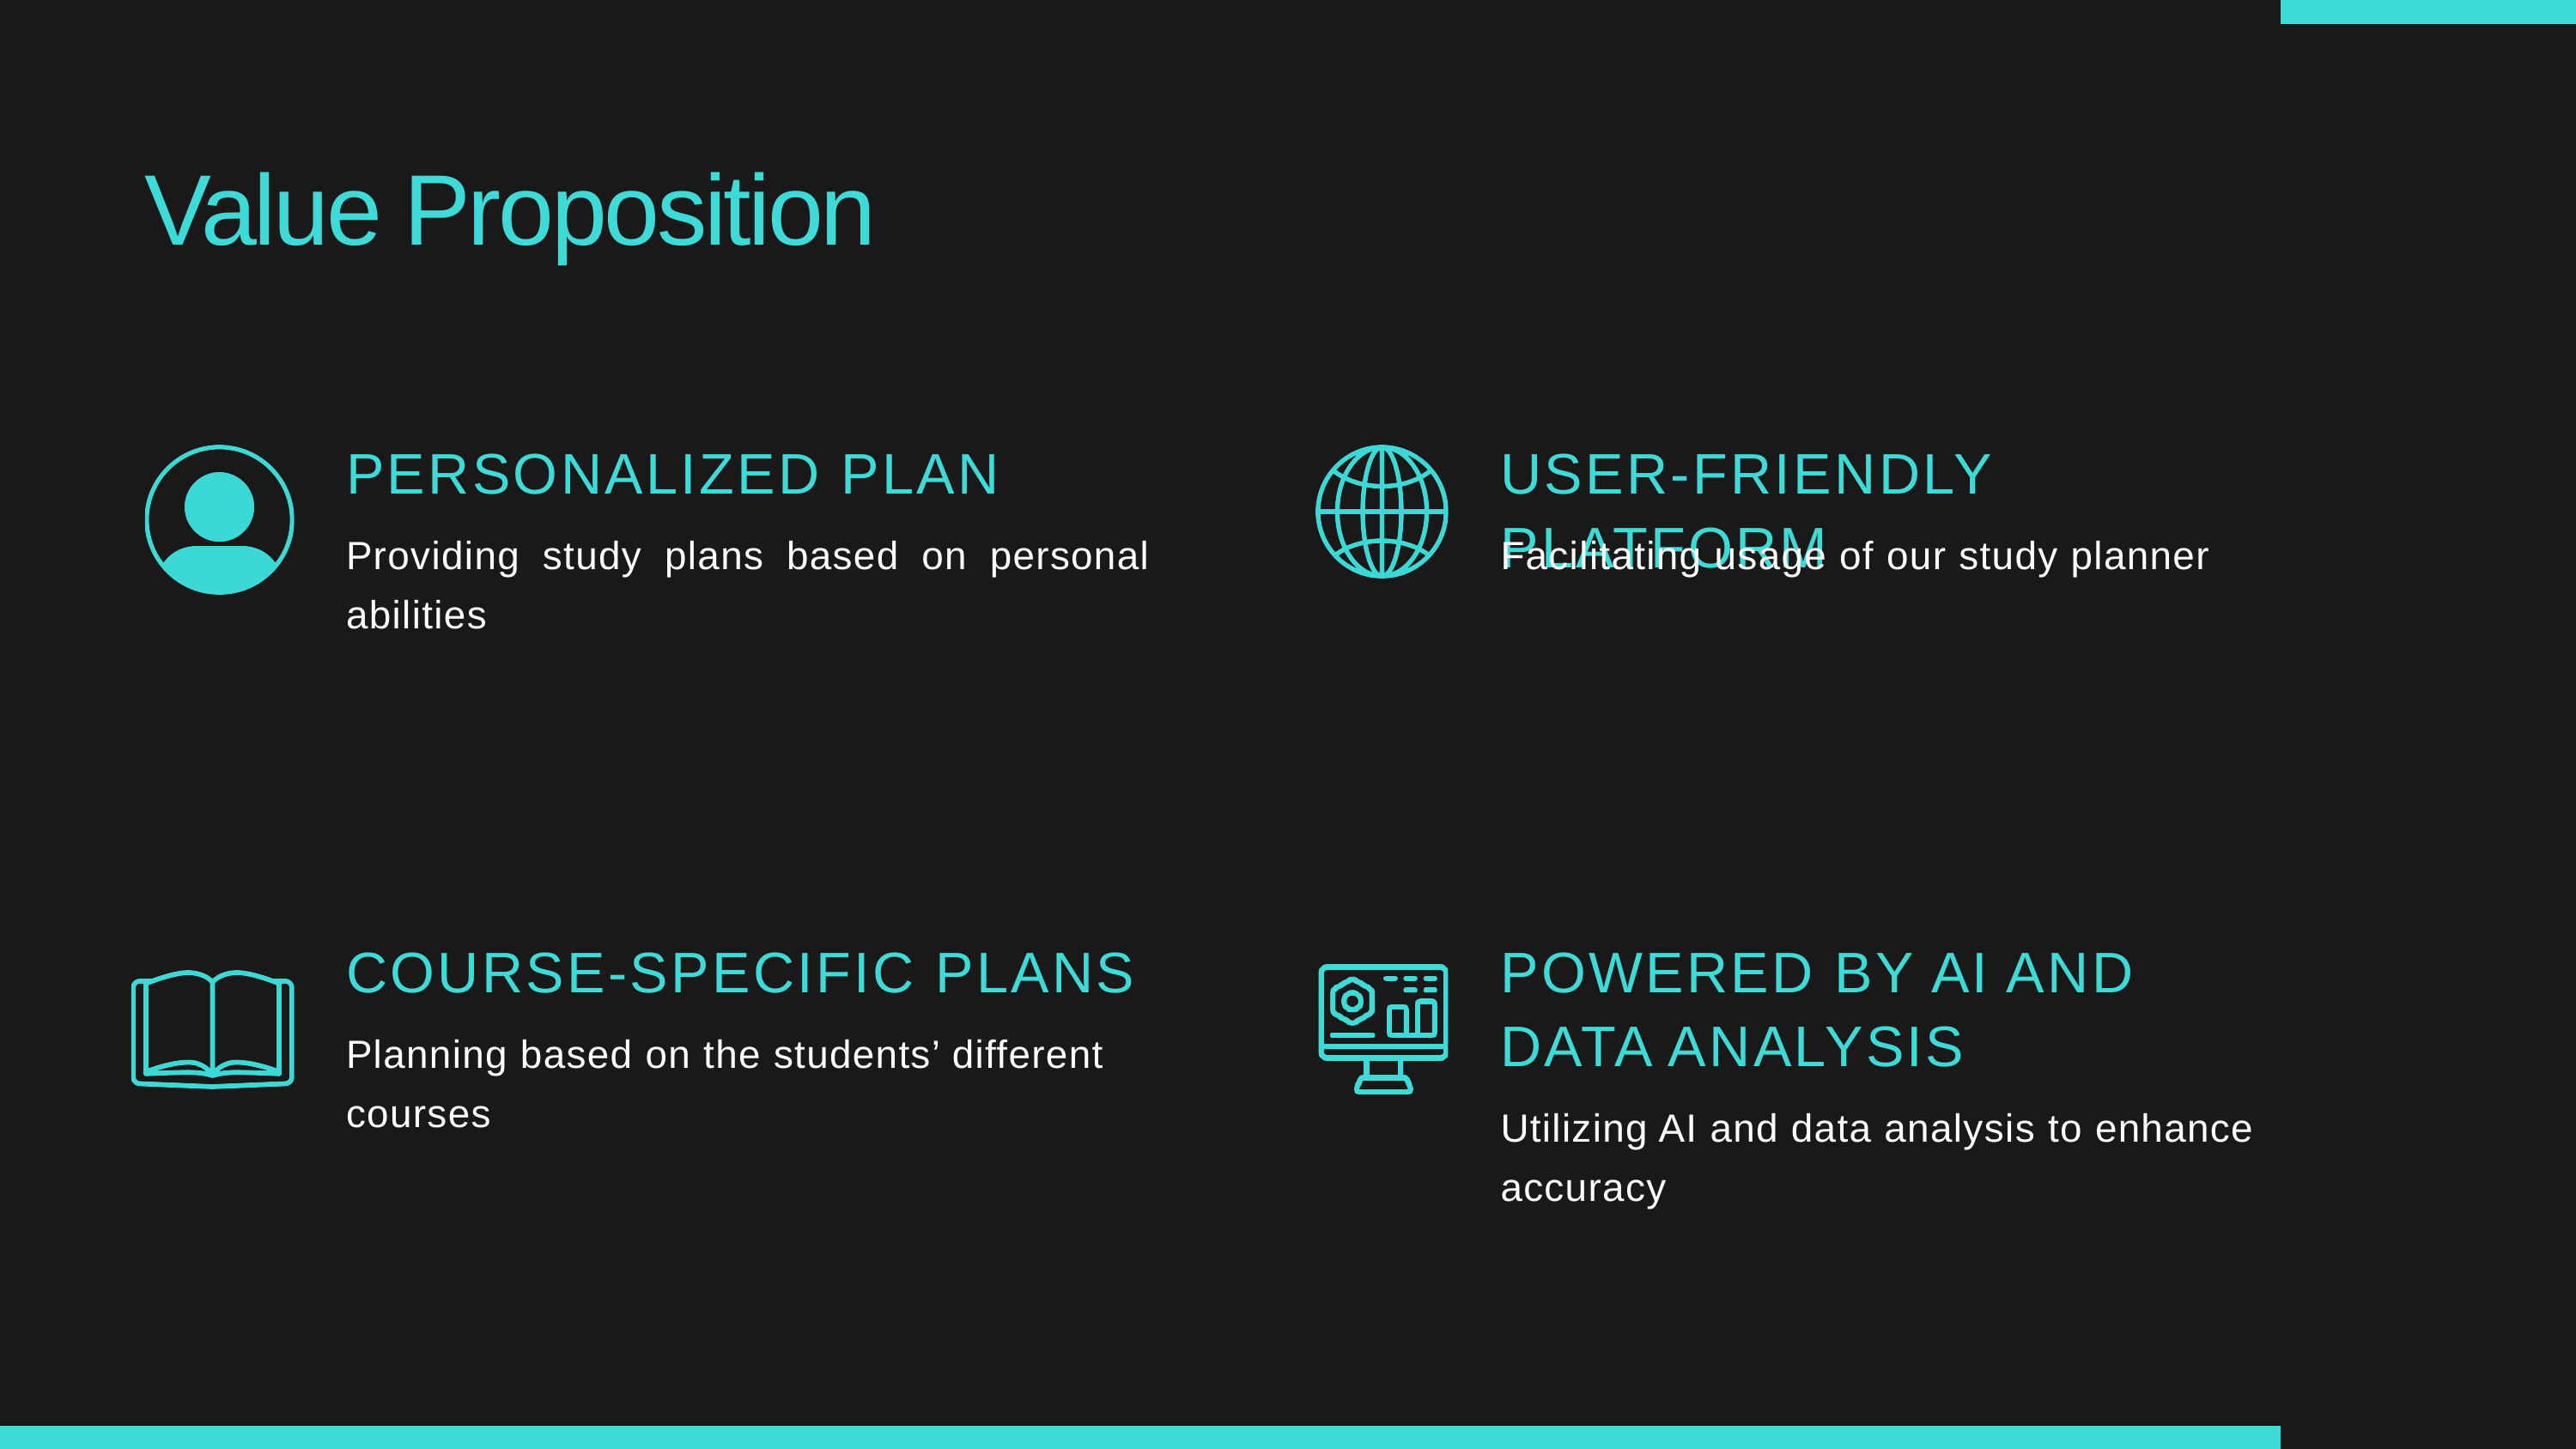

Value Proposition
PERSONALIZED PLAN
Providing study plans based on personal abilities
USER-FRIENDLY PLATFORM
Facilitating usage of our study planner

COURSE-SPECIFIC PLANS
Planning based on the students’ different courses
POWERED BY AI AND DATA ANALYSIS
Utilizing AI and data analysis to enhance accuracy